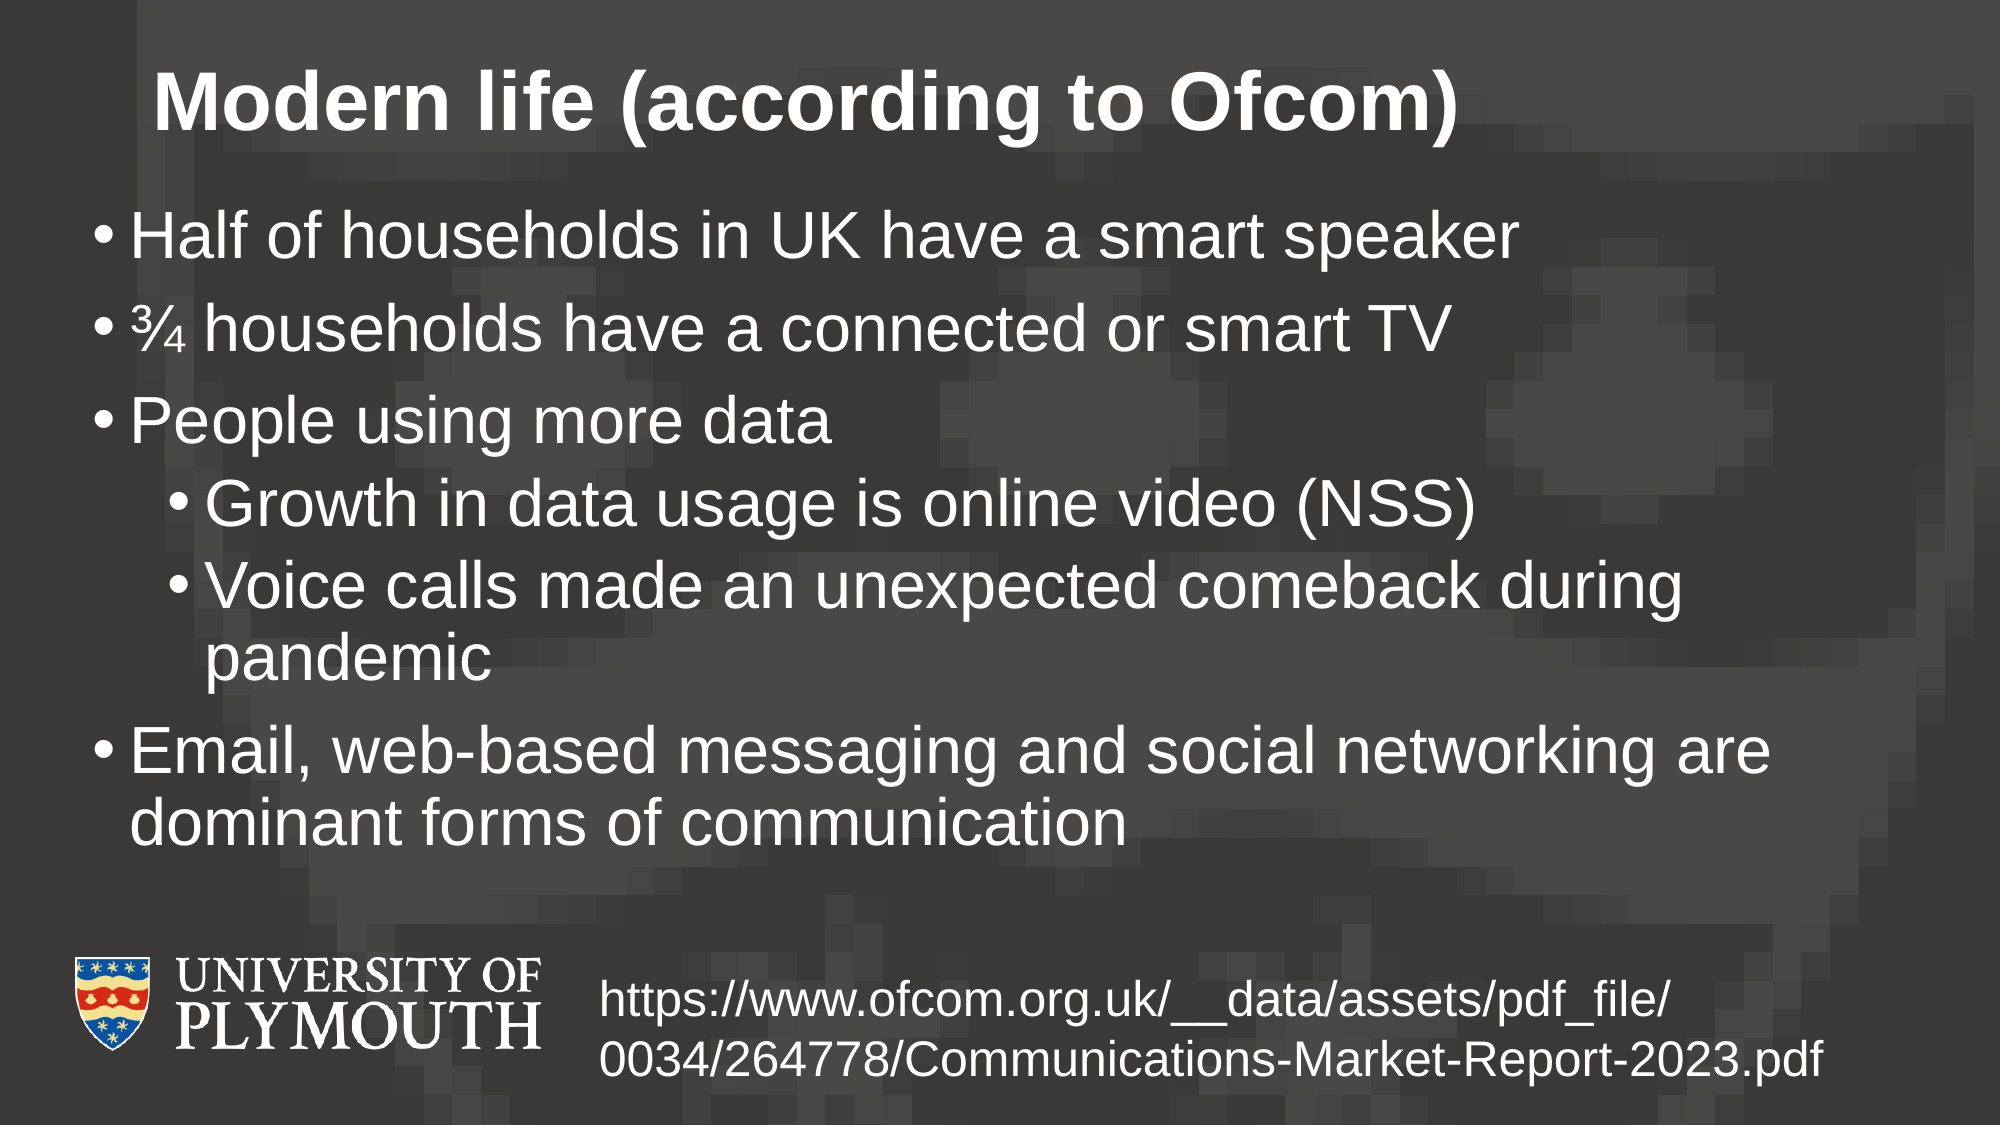

# Modern life (according to Ofcom)
Half of households in UK have a smart speaker
¾ households have a connected or smart TV
People using more data
Growth in data usage is online video (NSS)
Voice calls made an unexpected comeback during pandemic
Email, web-based messaging and social networking are dominant forms of communication
https://www.ofcom.org.uk/__data/assets/pdf_file/0034/264778/Communications-Market-Report-2023.pdf